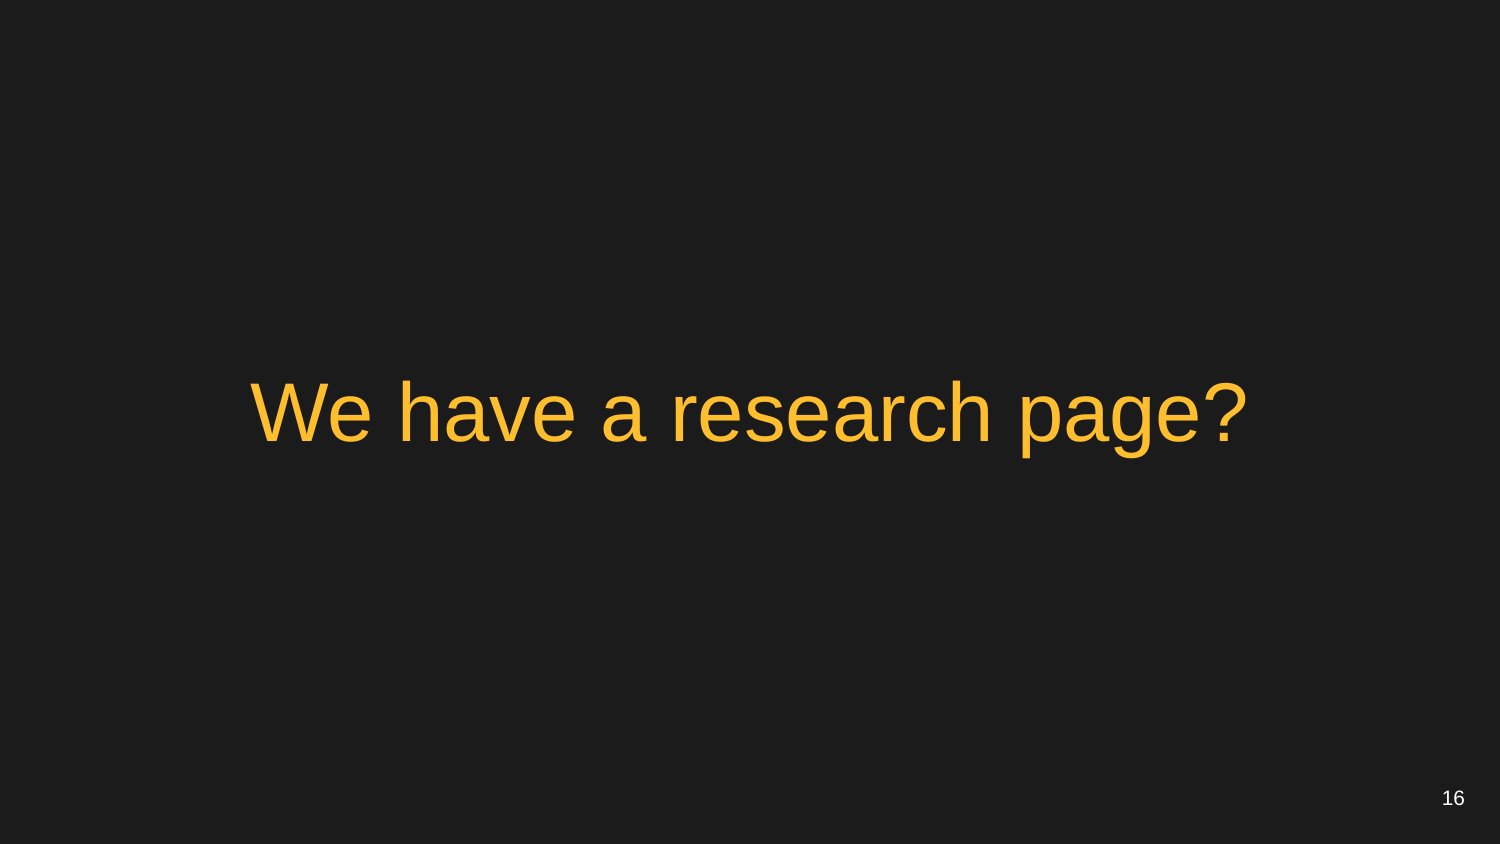

# We have a research page?
16